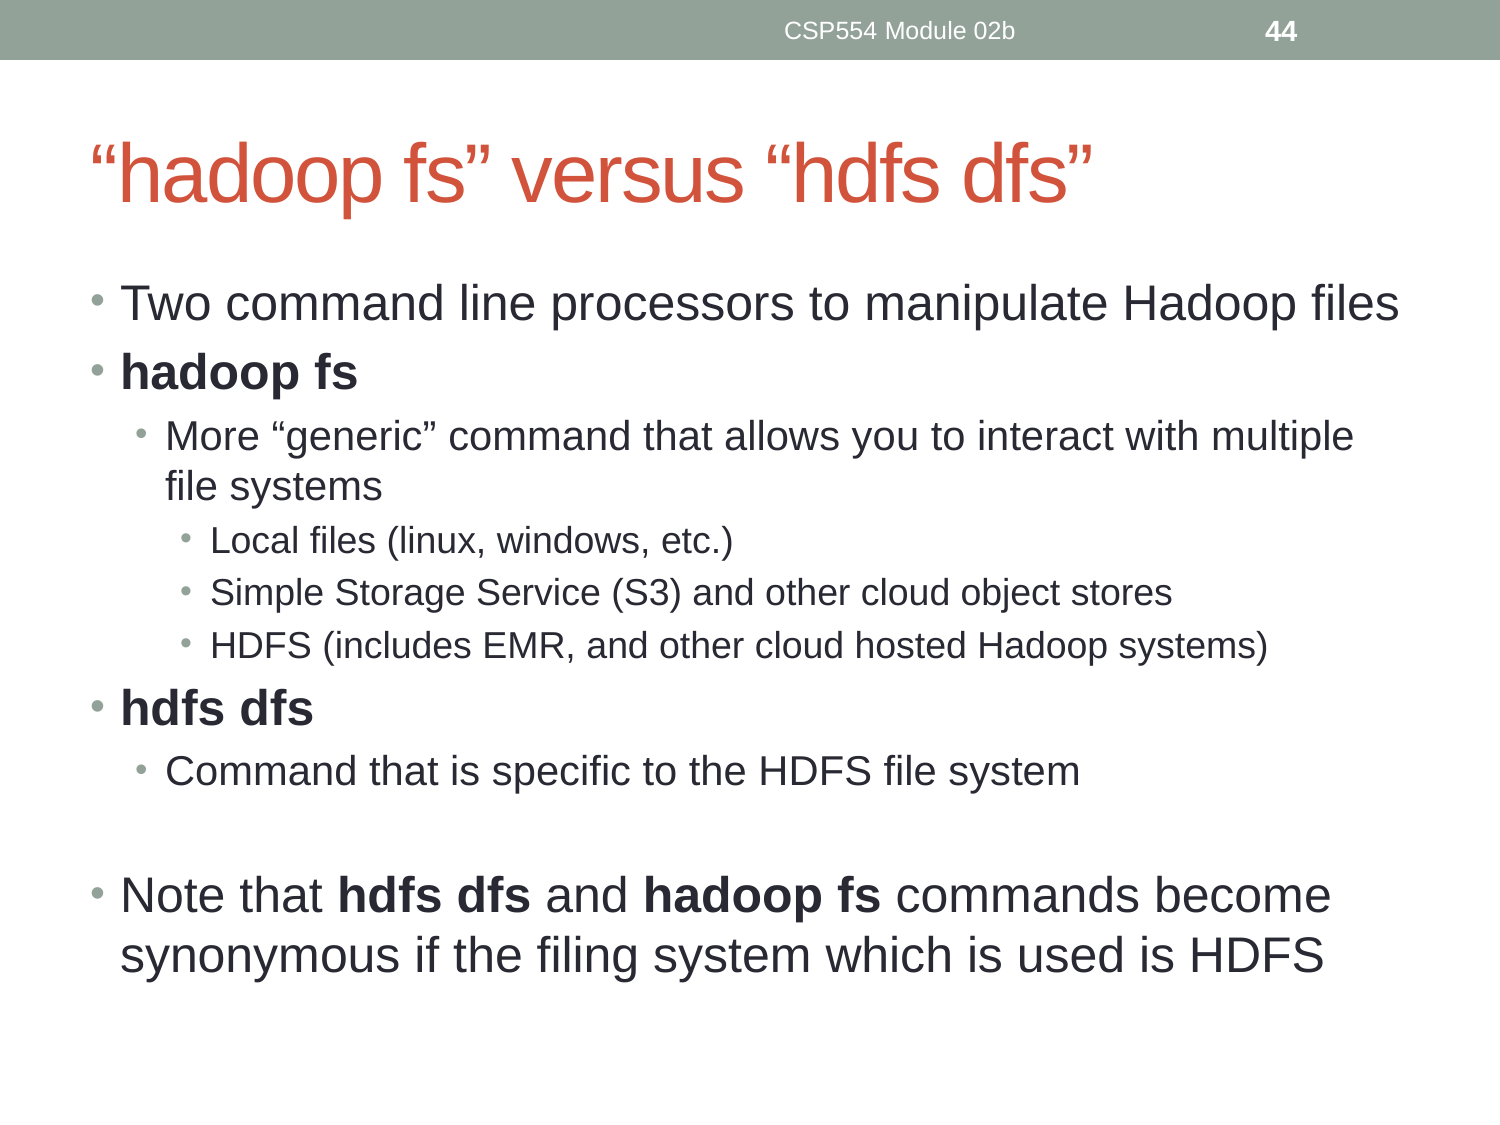

CSP554 Module 02b
44
# “hadoop fs” versus “hdfs dfs”
Two command line processors to manipulate Hadoop files
hadoop fs
More “generic” command that allows you to interact with multiple file systems
Local files (linux, windows, etc.)
Simple Storage Service (S3) and other cloud object stores
HDFS (includes EMR, and other cloud hosted Hadoop systems)
hdfs dfs
Command that is specific to the HDFS file system

Note that hdfs dfs and hadoop fs commands become synonymous if the filing system which is used is HDFS